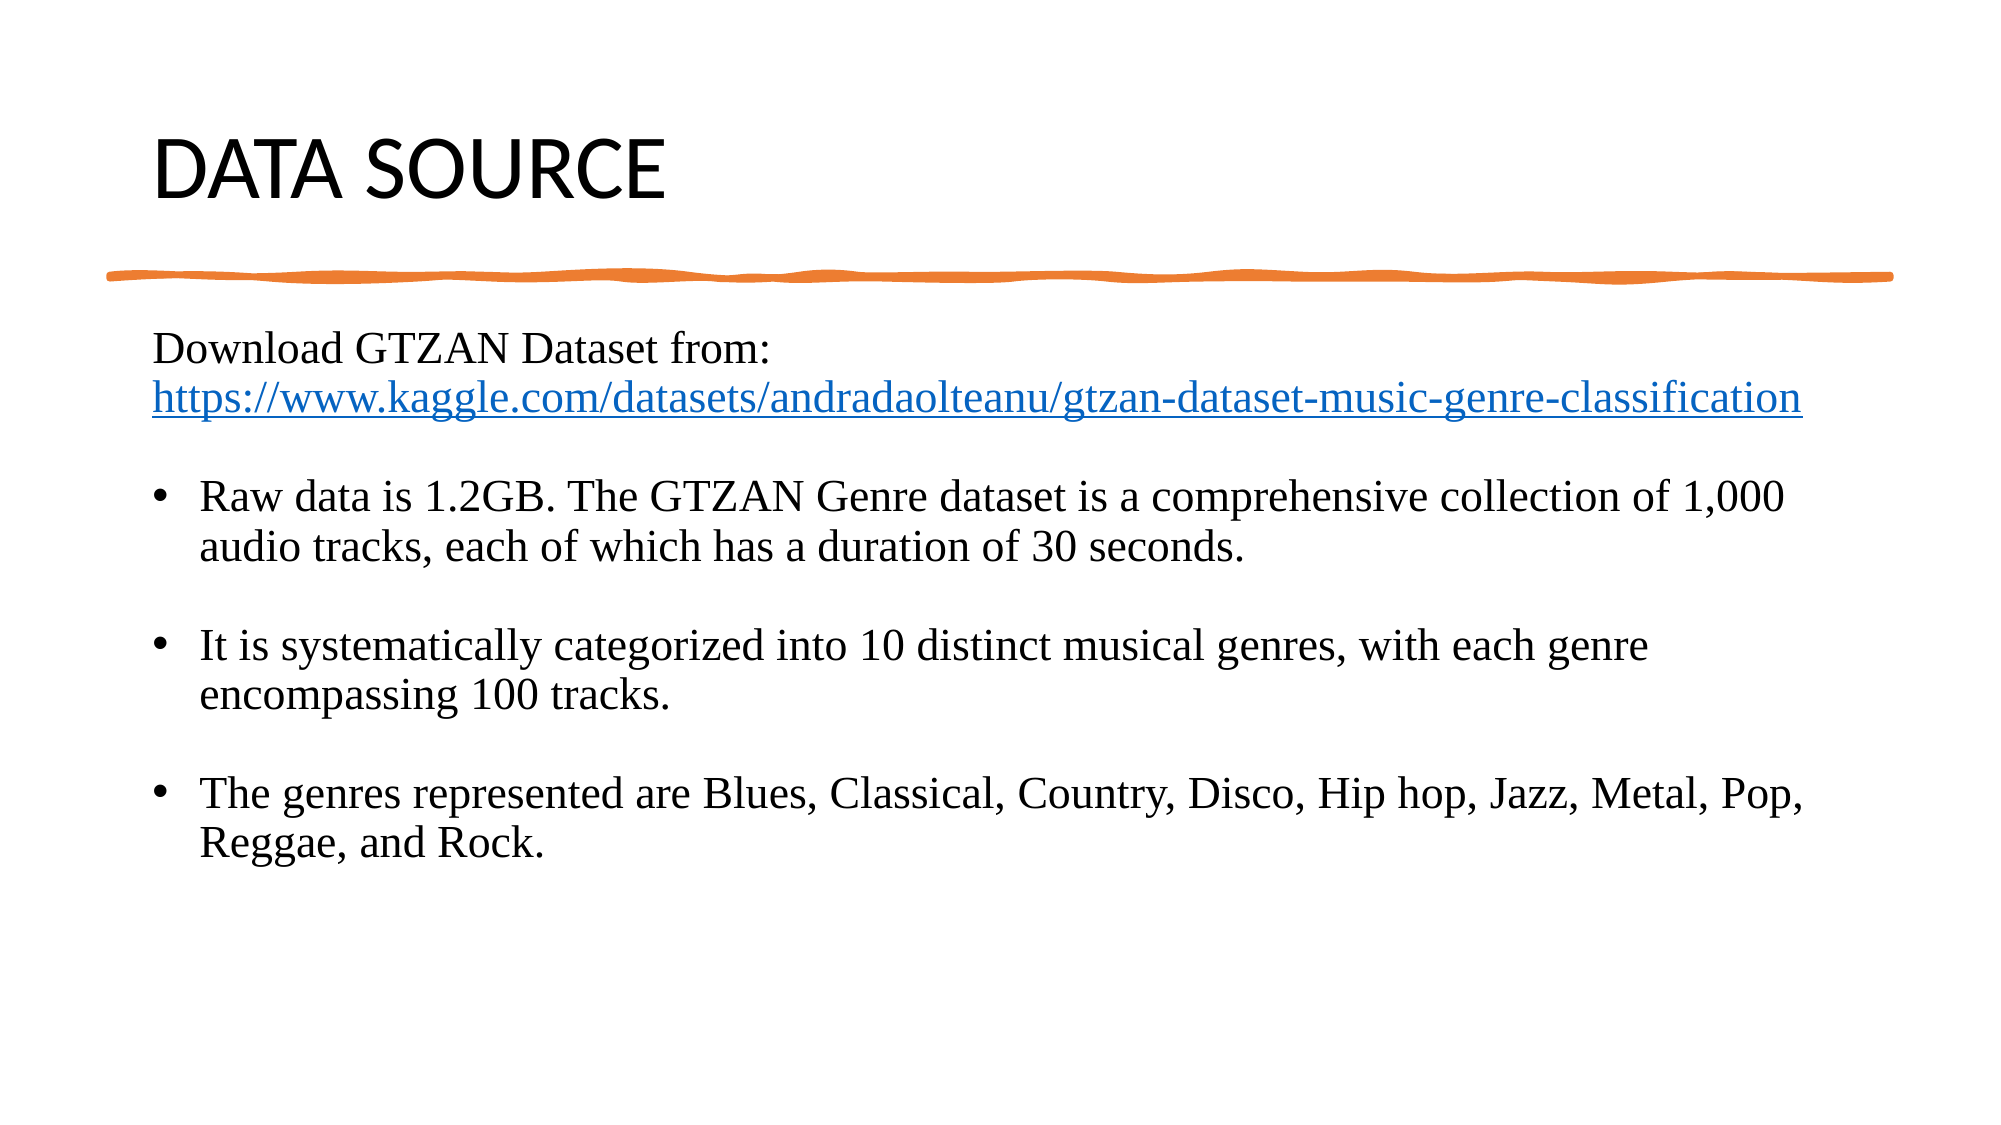

# DATA SOURCE

Download GTZAN Dataset from: https://www.kaggle.com/datasets/andradaolteanu/gtzan-dataset-music-genre-classification

Raw data is 1.2GB. The GTZAN Genre dataset is a comprehensive collection of 1,000 audio tracks, each of which has a duration of 30 seconds.

It is systematically categorized into 10 distinct musical genres, with each genre encompassing 100 tracks.

The genres represented are Blues, Classical, Country, Disco, Hip hop, Jazz, Metal, Pop, Reggae, and Rock.